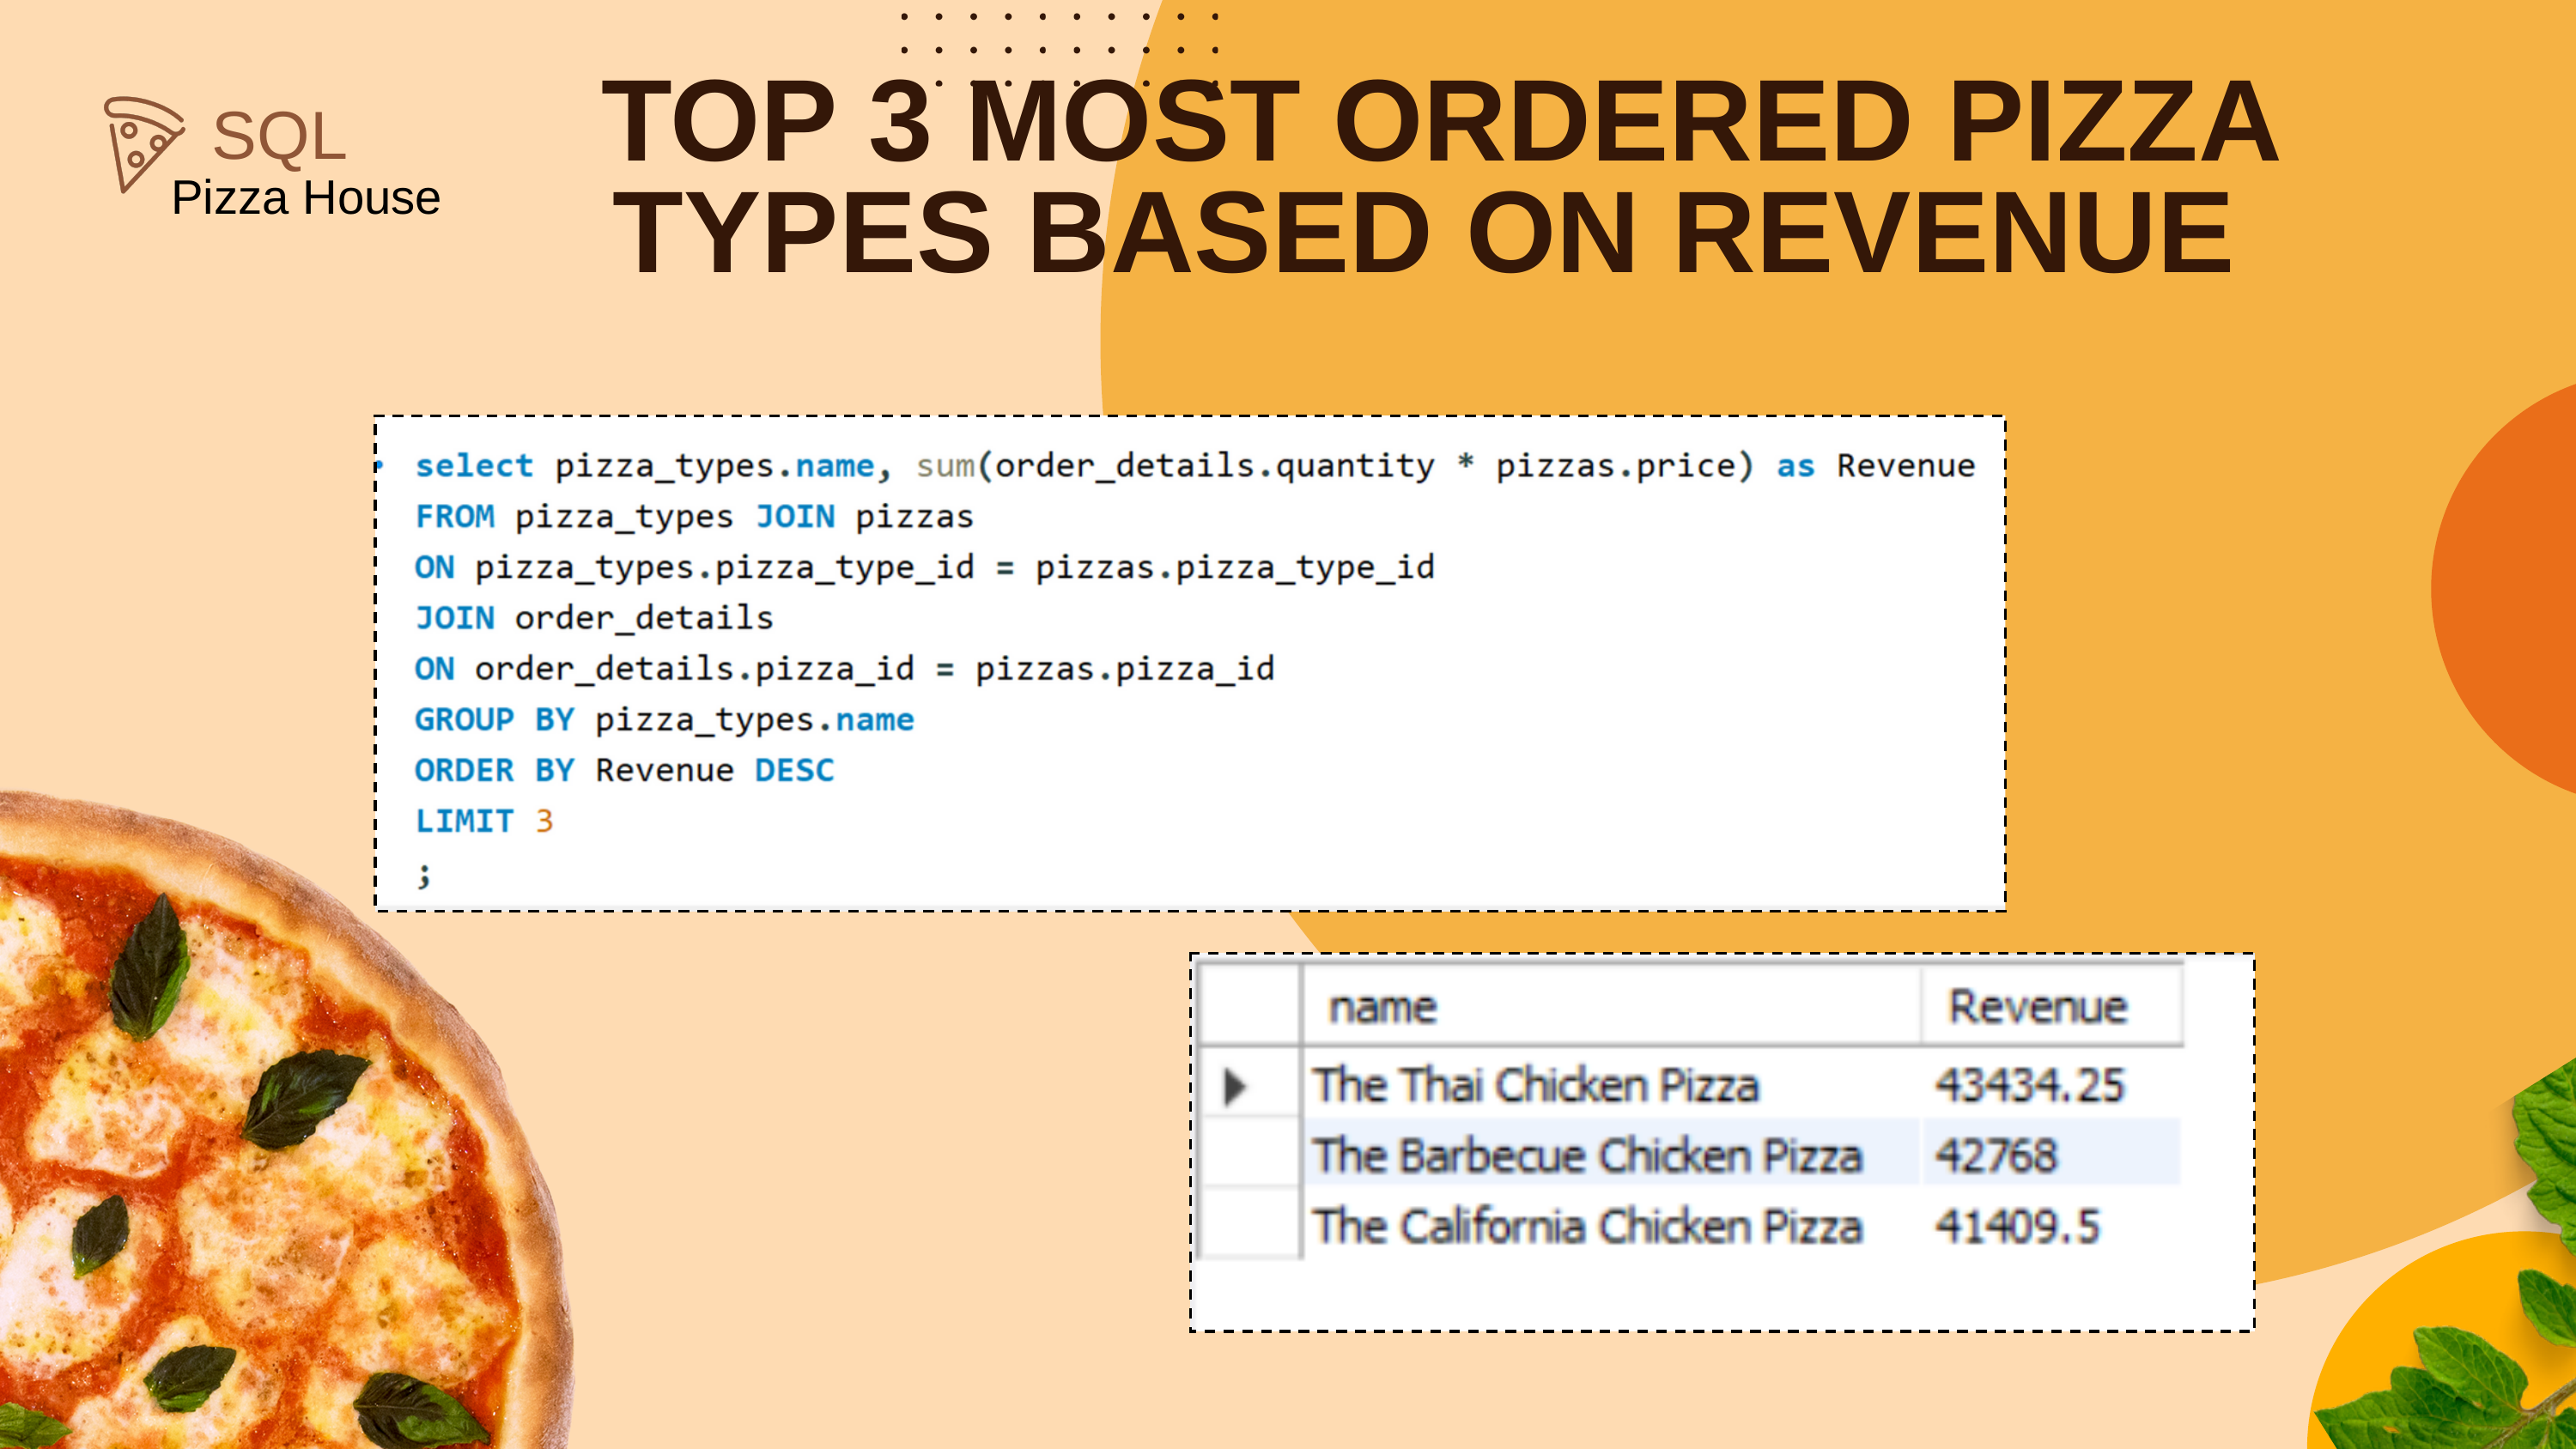

TOP 3 MOST ORDERED PIZZA TYPES BASED ON REVENUE

SQL
Pizza House